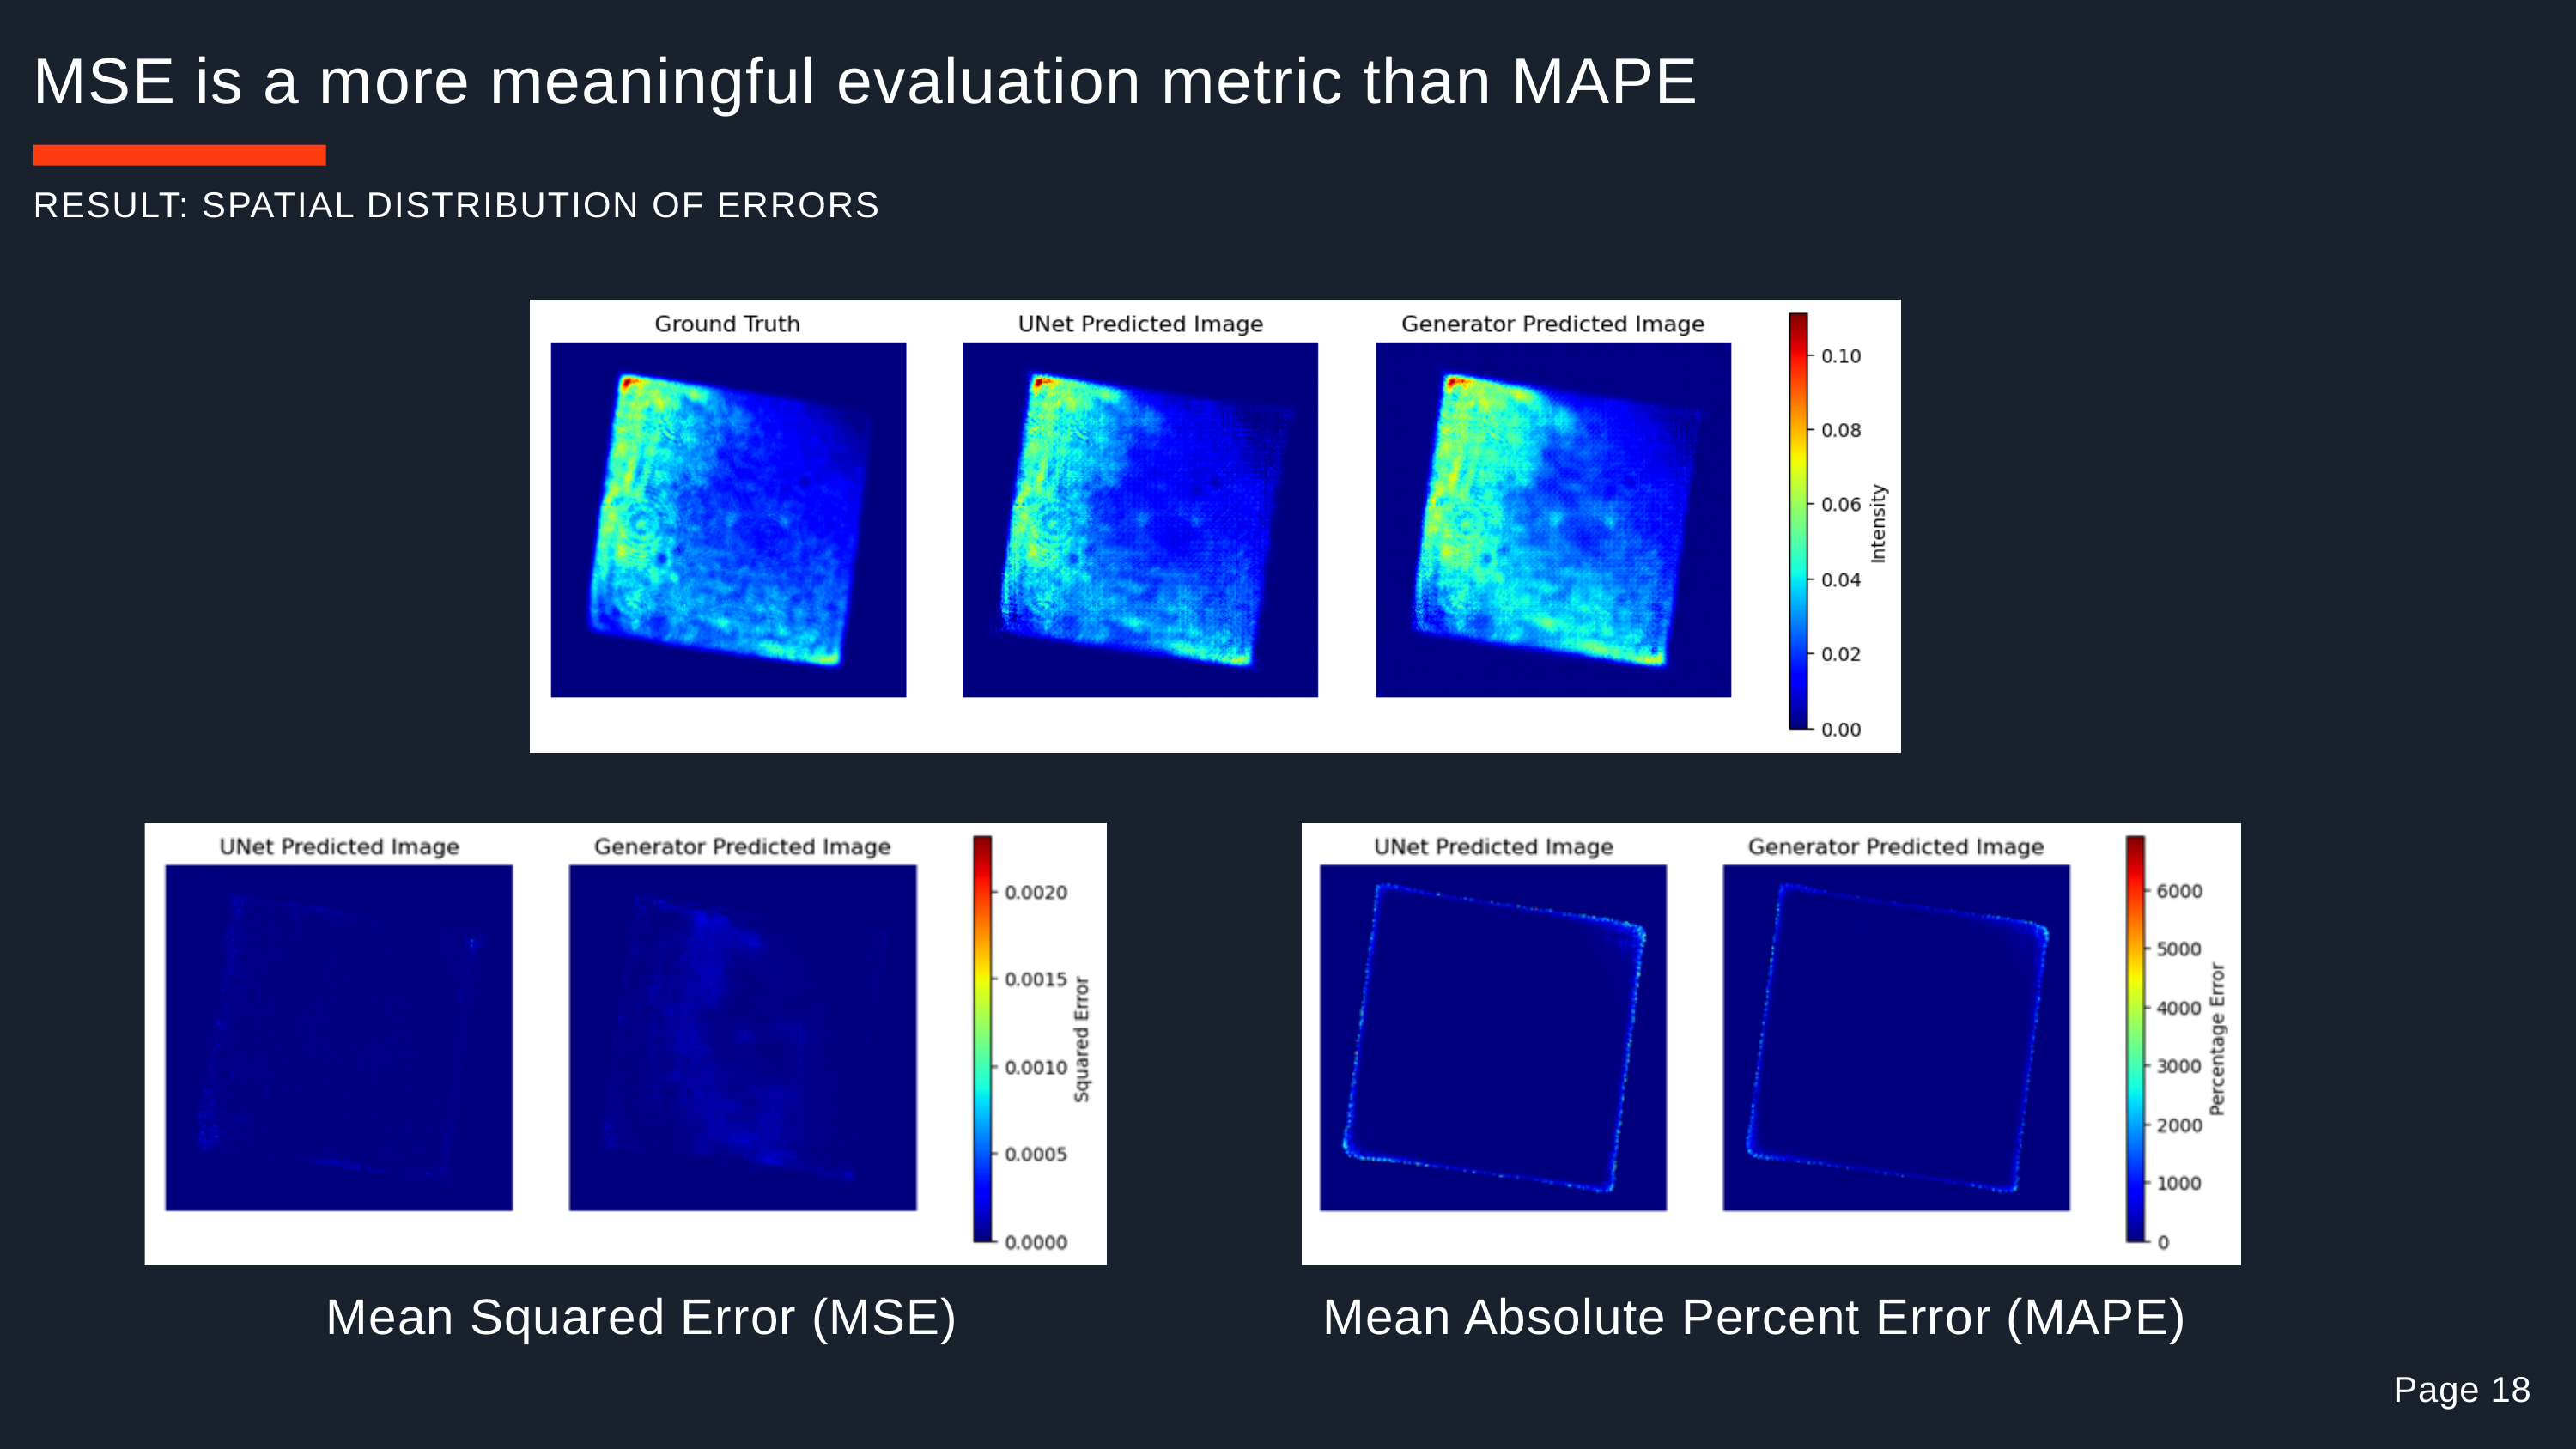

MSE is a more meaningful evaluation metric than MAPE

RESULT: SPATIAL DISTRIBUTION OF ERRORS

Mean Squared Error (MSE)
Mean Absolute Percent Error (MAPE)
Page 18